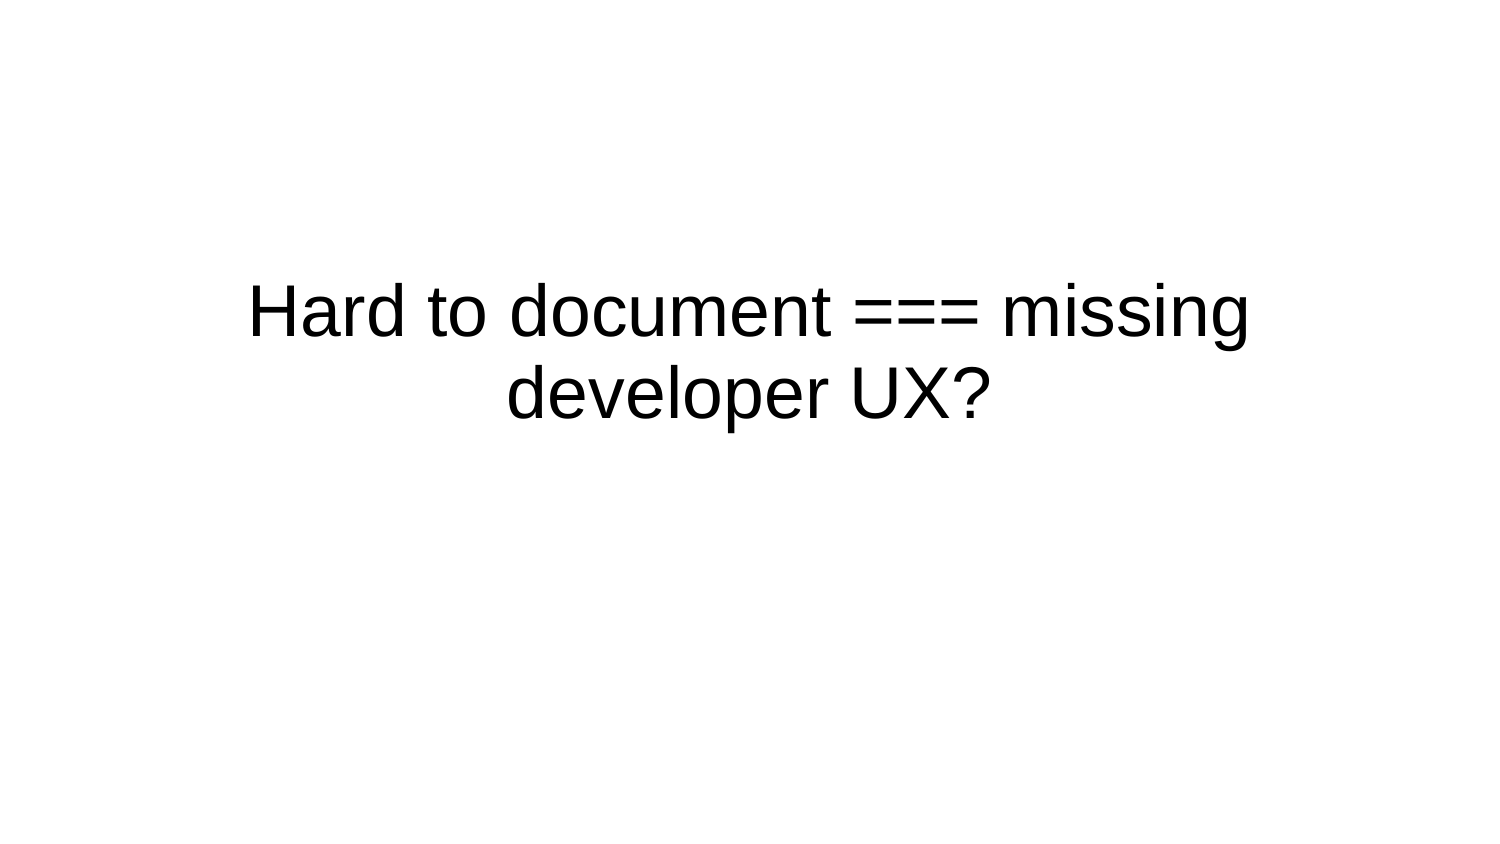

# Hard to document === missing developer UX?